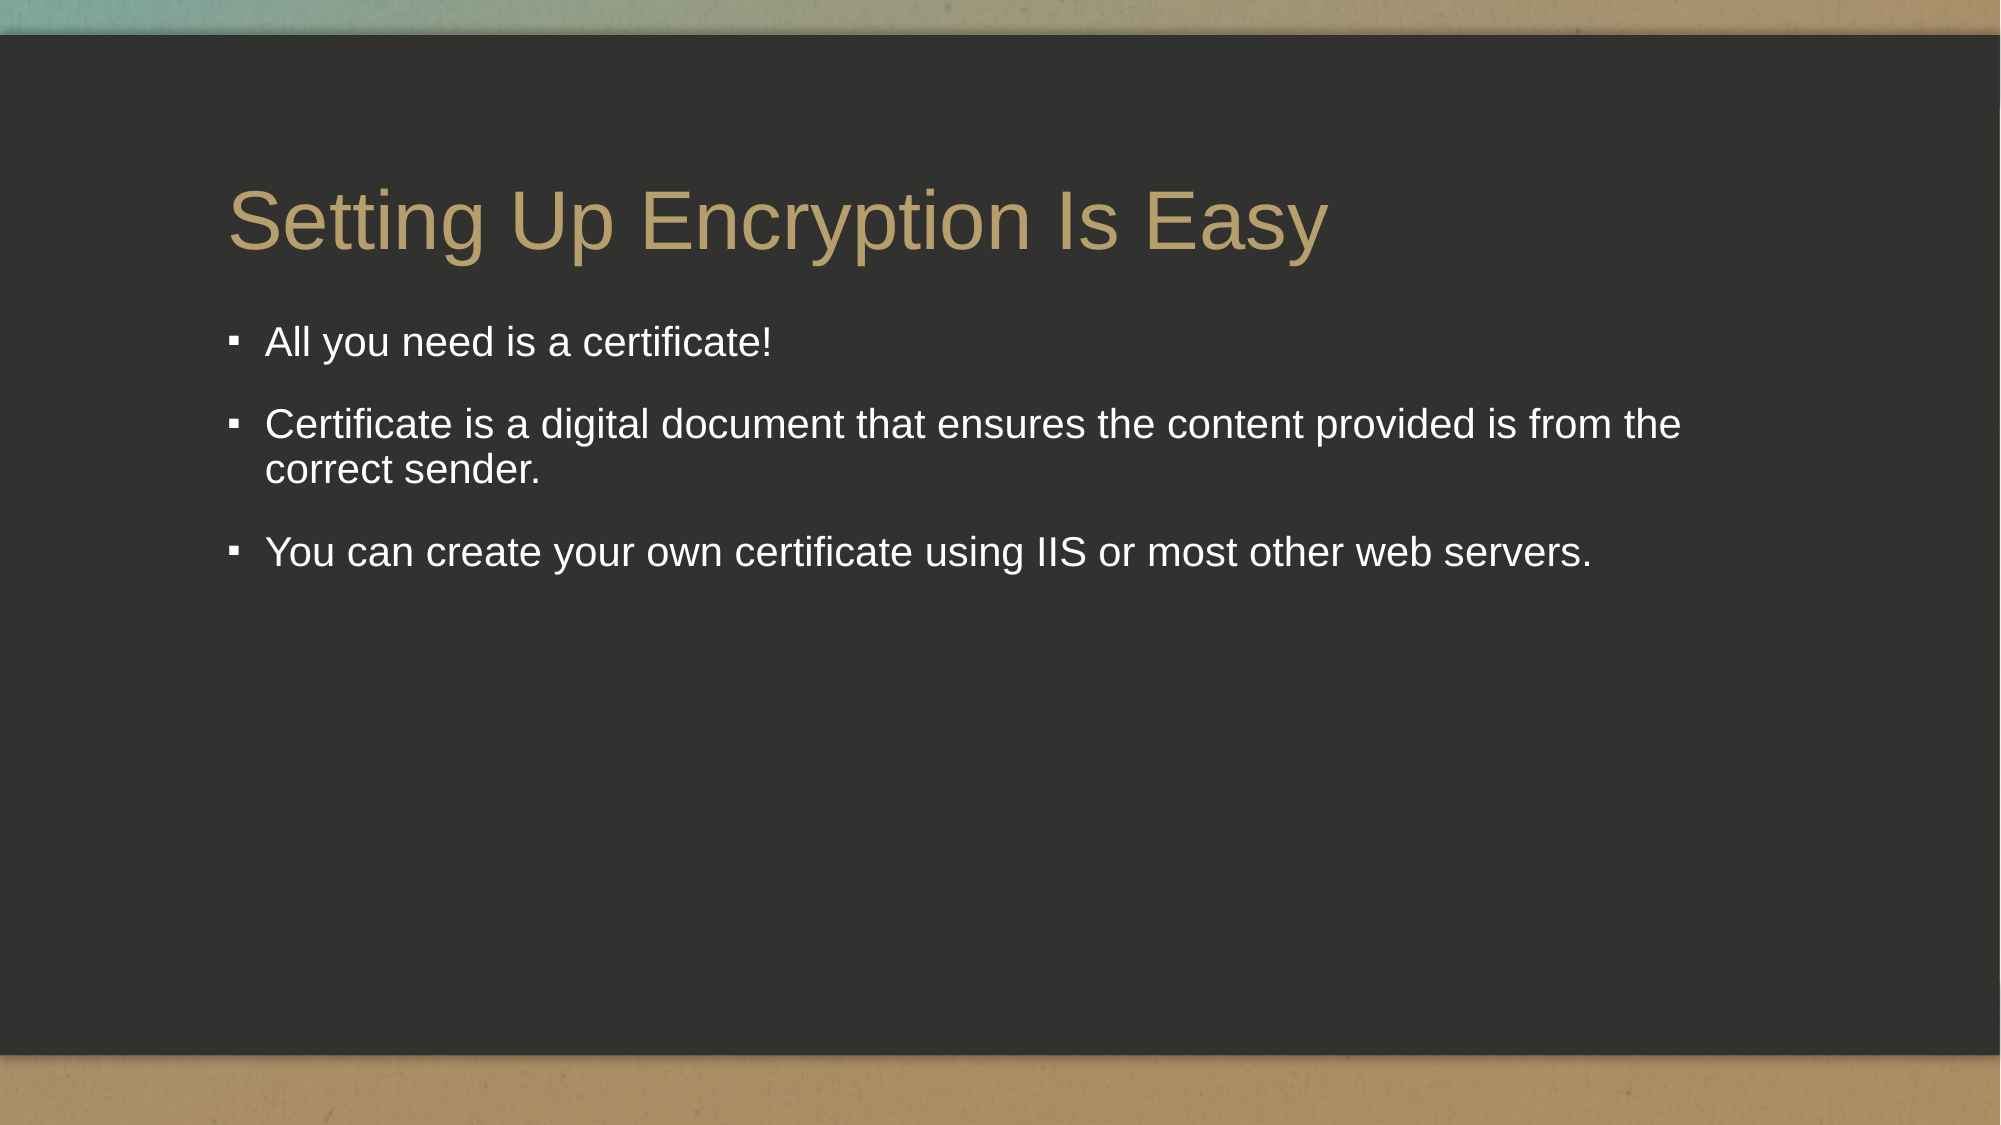

# Setting Up Encryption Is Easy
All you need is a certificate!
Certificate is a digital document that ensures the content provided is from the correct sender.
You can create your own certificate using IIS or most other web servers.